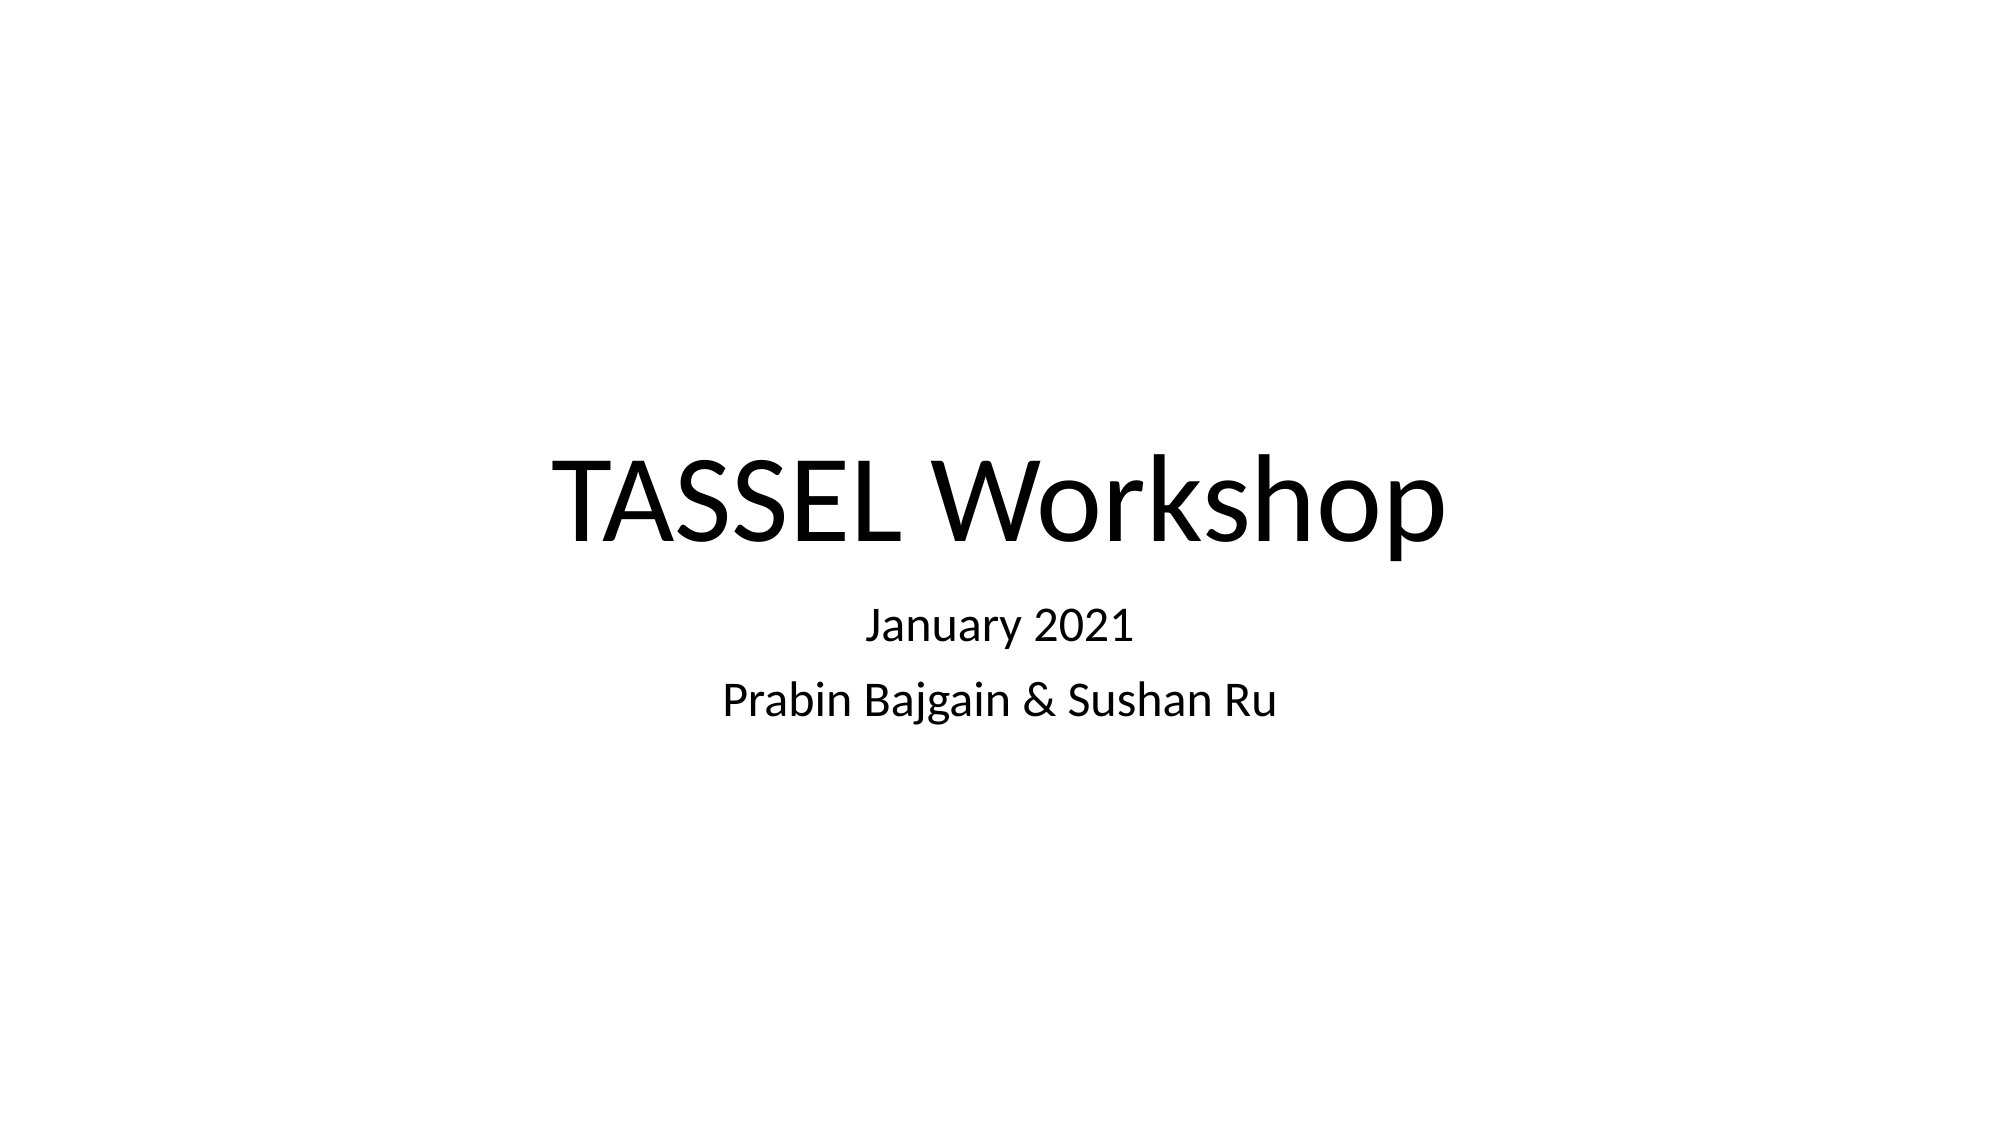

# TASSEL Workshop
January 2021
Prabin Bajgain & Sushan Ru